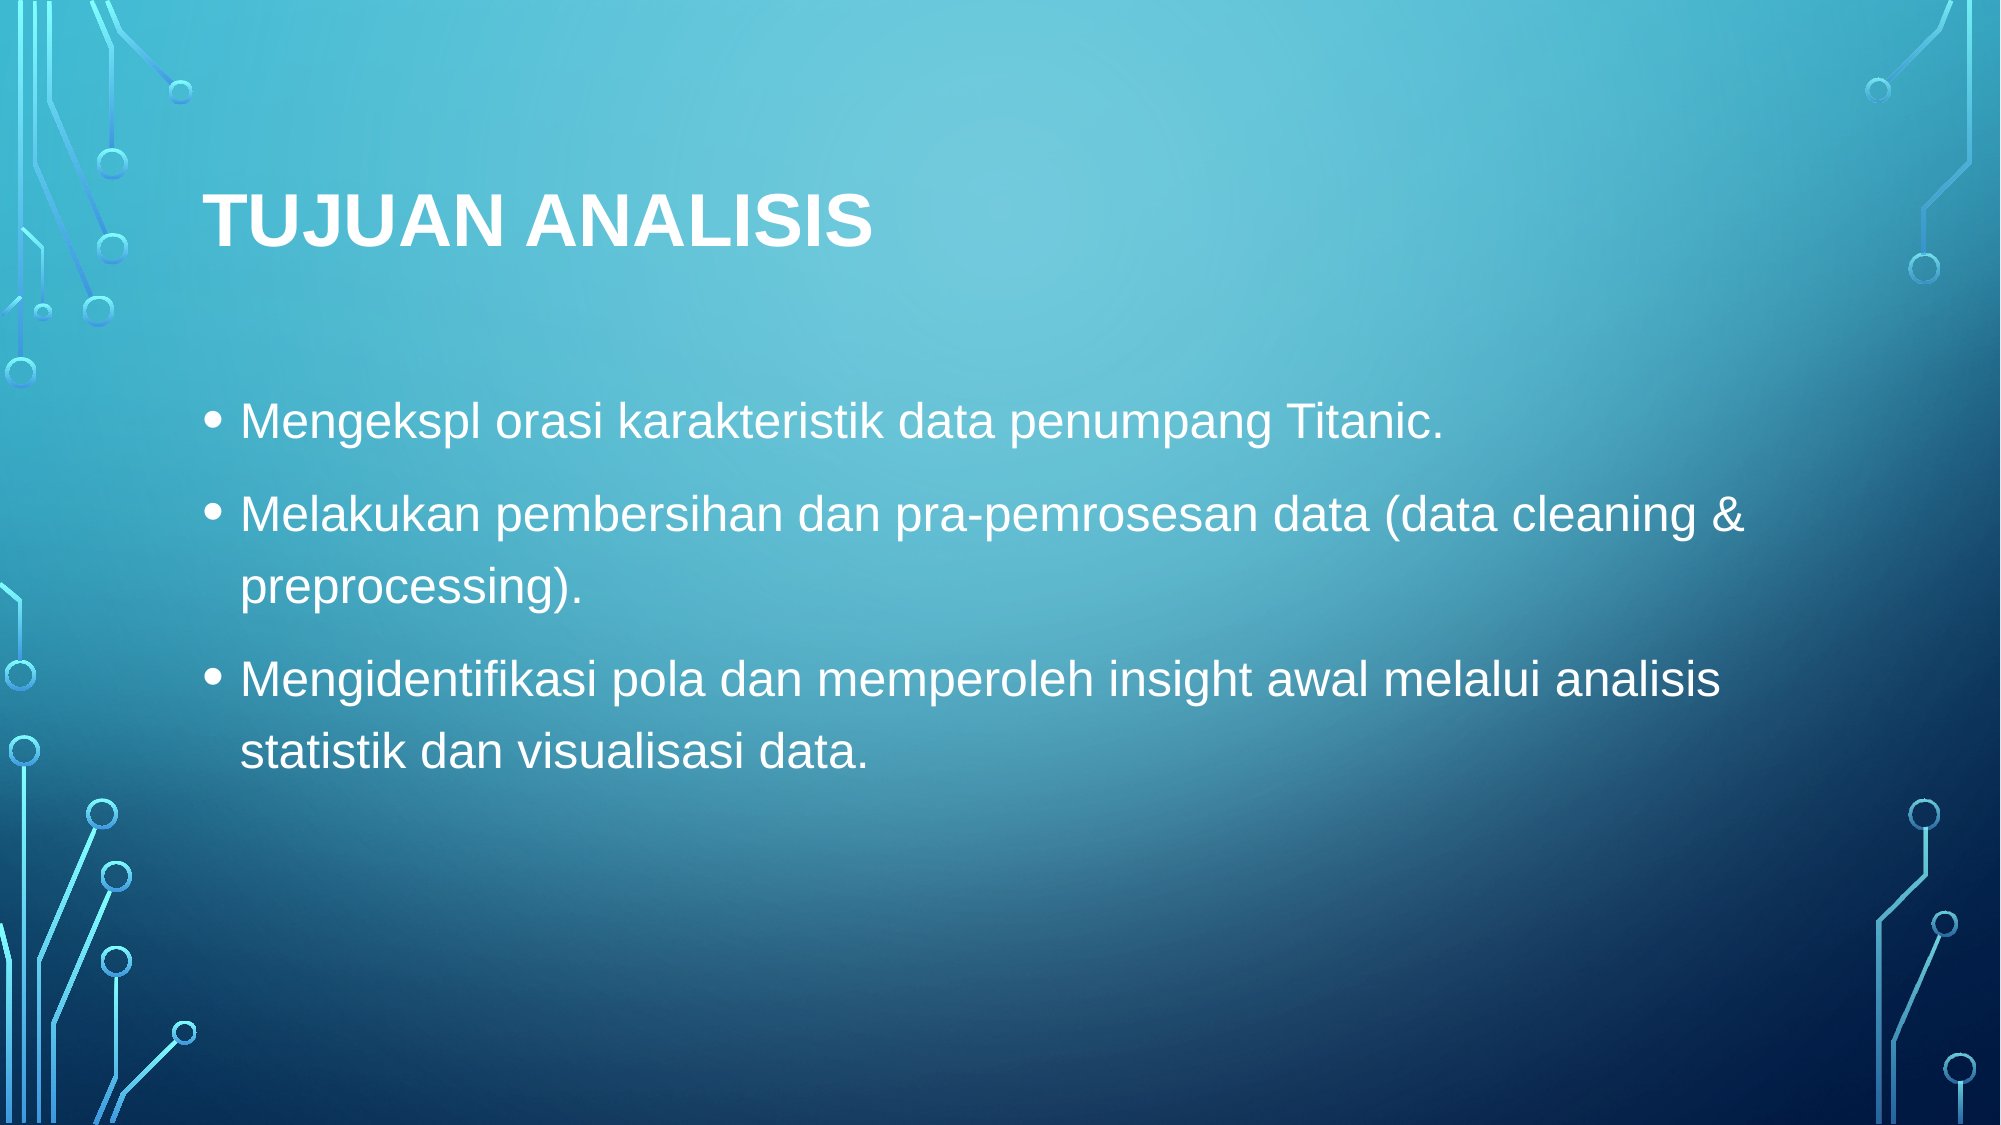

# Tujuan analisis
Mengekspl orasi karakteristik data penumpang Titanic.
Melakukan pembersihan dan pra-pemrosesan data (data cleaning & preprocessing).
Mengidentifikasi pola dan memperoleh insight awal melalui analisis statistik dan visualisasi data.